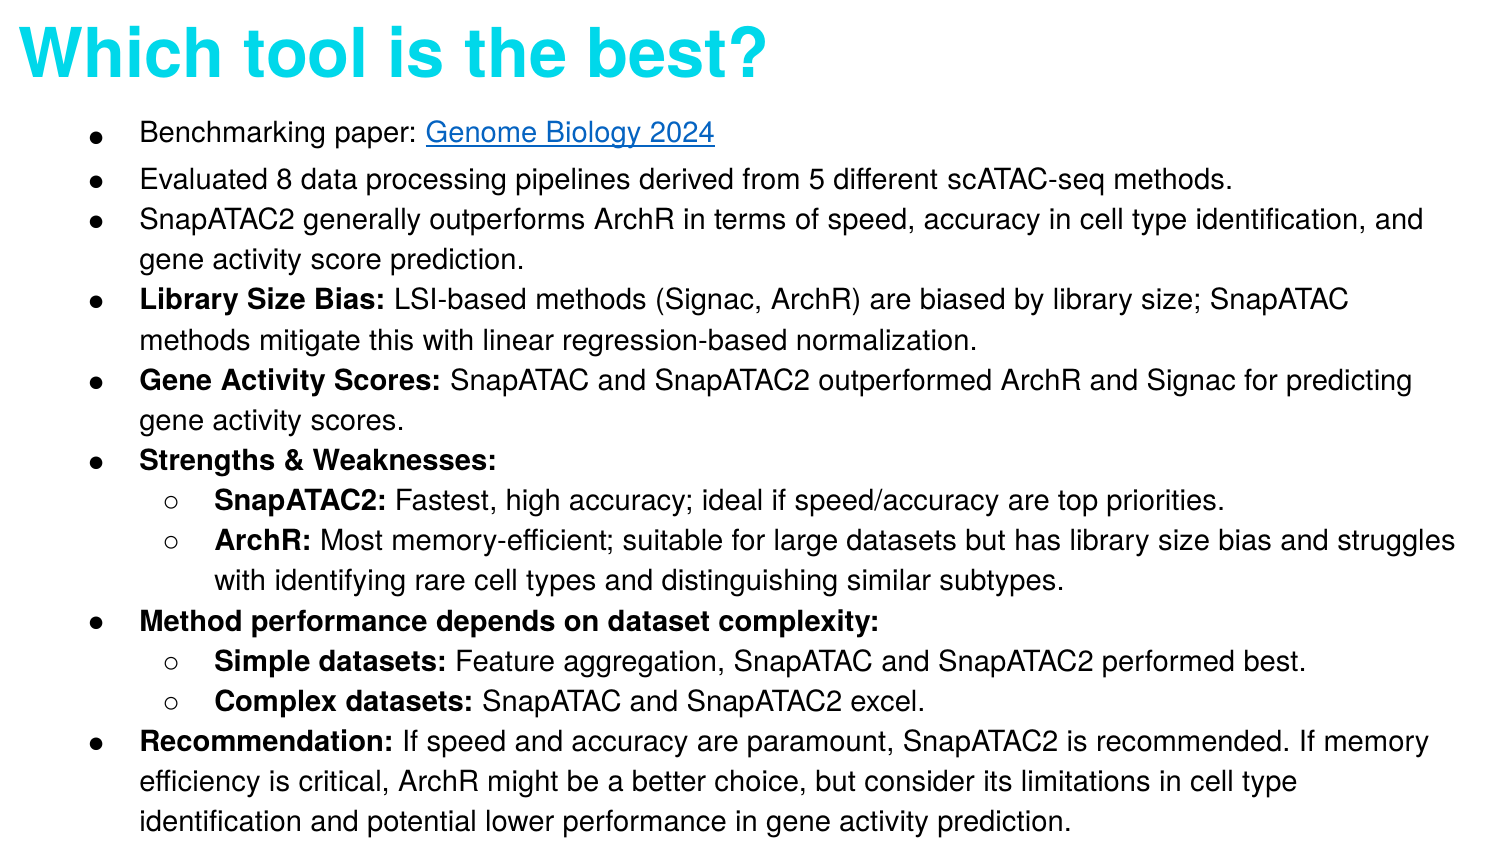

# Which tool is the best?
Benchmarking paper: Genome Biology 2024
Evaluated 8 data processing pipelines derived from 5 different scATAC-seq methods.
SnapATAC2 generally outperforms ArchR in terms of speed, accuracy in cell type identification, and gene activity score prediction.
Library Size Bias: LSI-based methods (Signac, ArchR) are biased by library size; SnapATAC methods mitigate this with linear regression-based normalization.
Gene Activity Scores: SnapATAC and SnapATAC2 outperformed ArchR and Signac for predicting gene activity scores.
Strengths & Weaknesses:
SnapATAC2: Fastest, high accuracy; ideal if speed/accuracy are top priorities.
ArchR: Most memory-efficient; suitable for large datasets but has library size bias and struggles with identifying rare cell types and distinguishing similar subtypes.
Method performance depends on dataset complexity:
Simple datasets: Feature aggregation, SnapATAC and SnapATAC2 performed best.
Complex datasets: SnapATAC and SnapATAC2 excel.
Recommendation: If speed and accuracy are paramount, SnapATAC2 is recommended. If memory efficiency is critical, ArchR might be a better choice, but consider its limitations in cell type identification and potential lower performance in gene activity prediction.